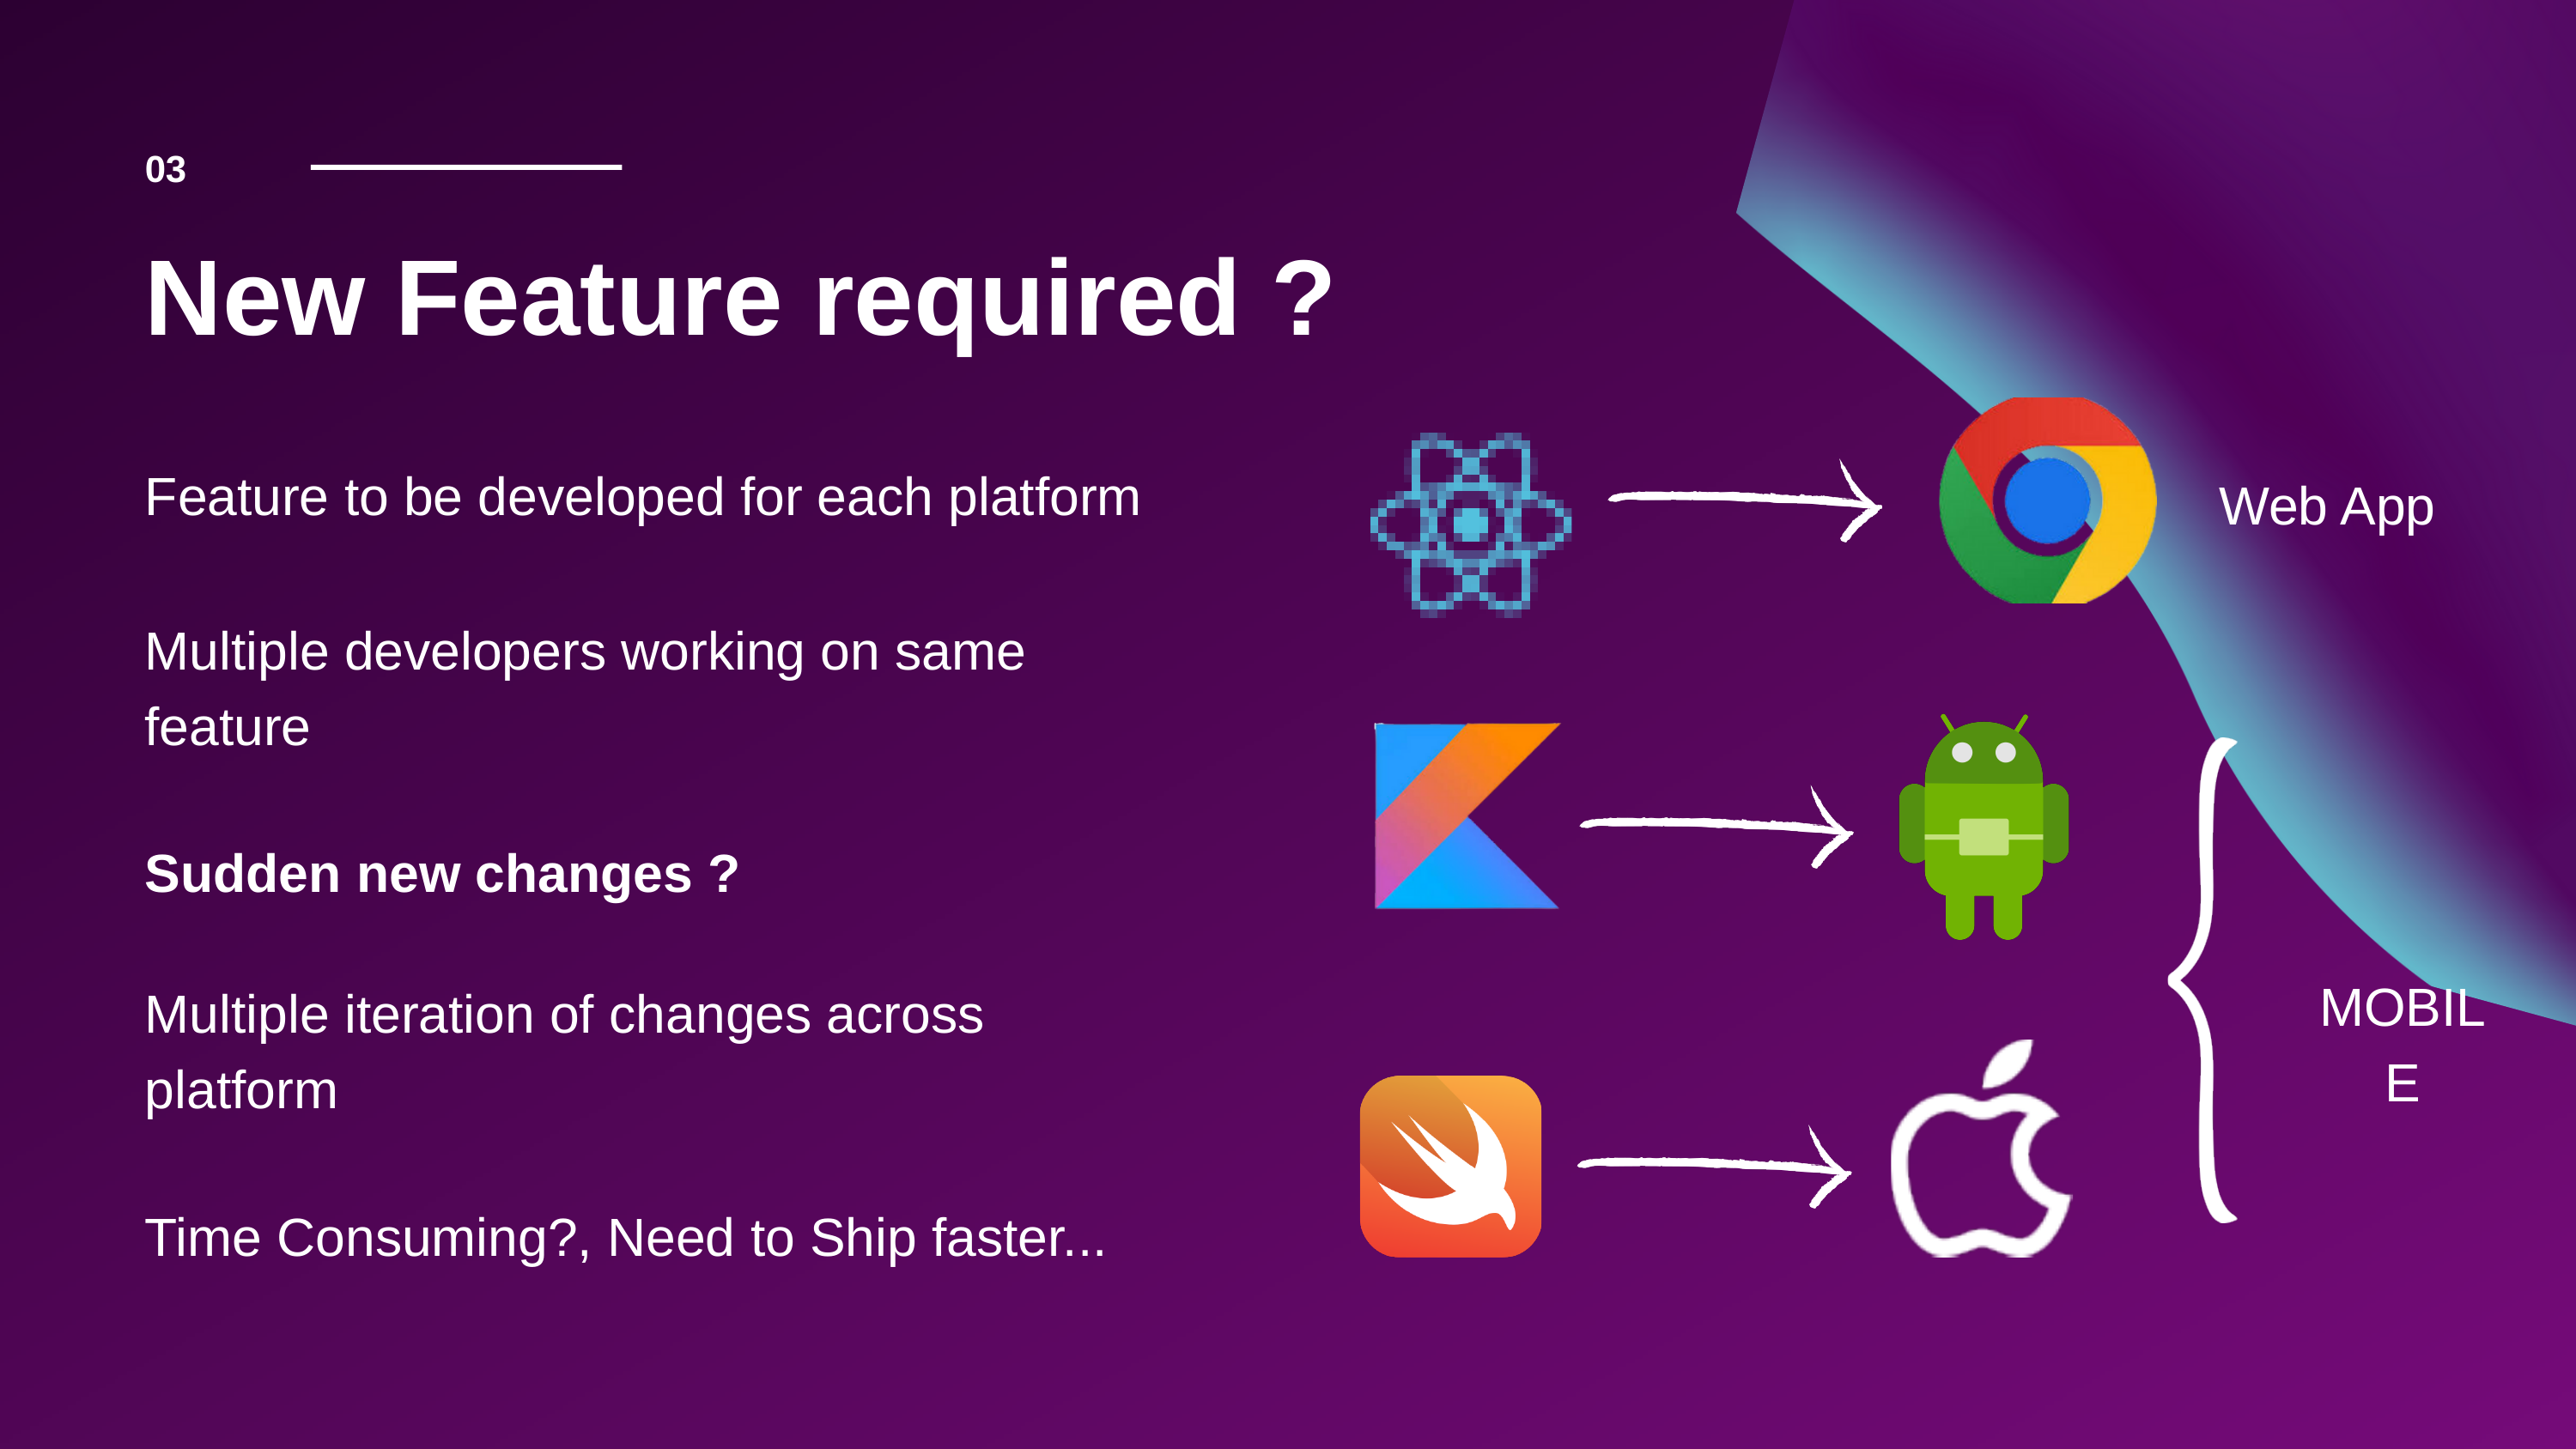

03

New Feature required ?

Feature to be developed for each platform

Web App
Multiple developers working on same feature

Sudden new changes ?
MOBILE
Multiple iteration of changes across platform

Time Consuming?, Need to Ship faster...